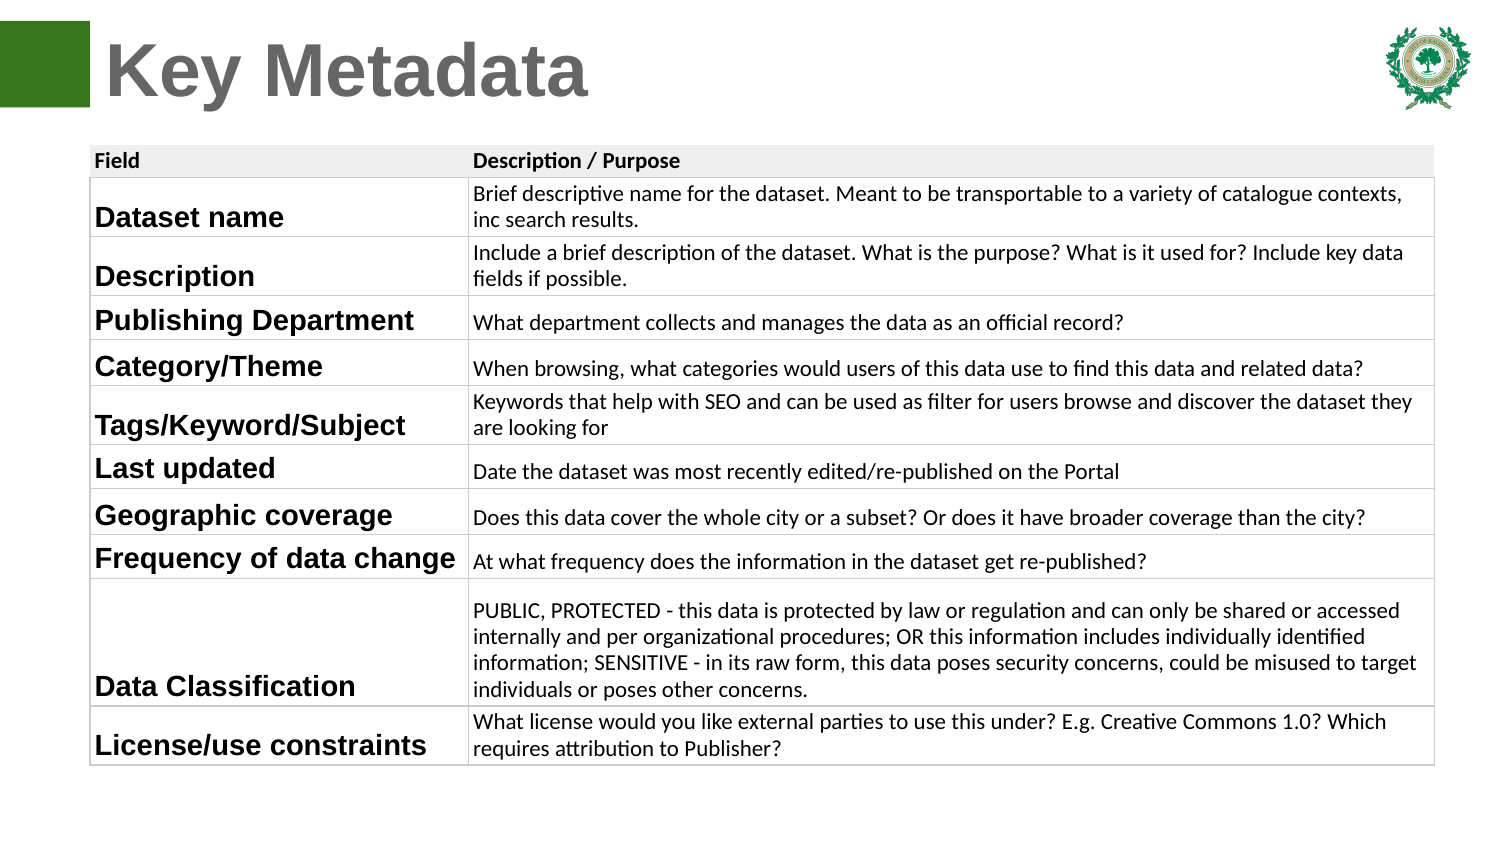

# Key Metadata
| Field | Description / Purpose |
| --- | --- |
| Dataset name | Brief descriptive name for the dataset. Meant to be transportable to a variety of catalogue contexts, inc search results. |
| Description | Include a brief description of the dataset. What is the purpose? What is it used for? Include key data fields if possible. |
| Publishing Department | What department collects and manages the data as an official record? |
| Category/Theme | When browsing, what categories would users of this data use to find this data and related data? |
| Tags/Keyword/Subject | Keywords that help with SEO and can be used as filter for users browse and discover the dataset they are looking for |
| Last updated | Date the dataset was most recently edited/re-published on the Portal |
| Geographic coverage | Does this data cover the whole city or a subset? Or does it have broader coverage than the city? |
| Frequency of data change | At what frequency does the information in the dataset get re-published? |
| Data Classification | PUBLIC, PROTECTED - this data is protected by law or regulation and can only be shared or accessed internally and per organizational procedures; OR this information includes individually identified information; SENSITIVE - in its raw form, this data poses security concerns, could be misused to target individuals or poses other concerns. |
| License/use constraints | What license would you like external parties to use this under? E.g. Creative Commons 1.0? Which requires attribution to Publisher? |